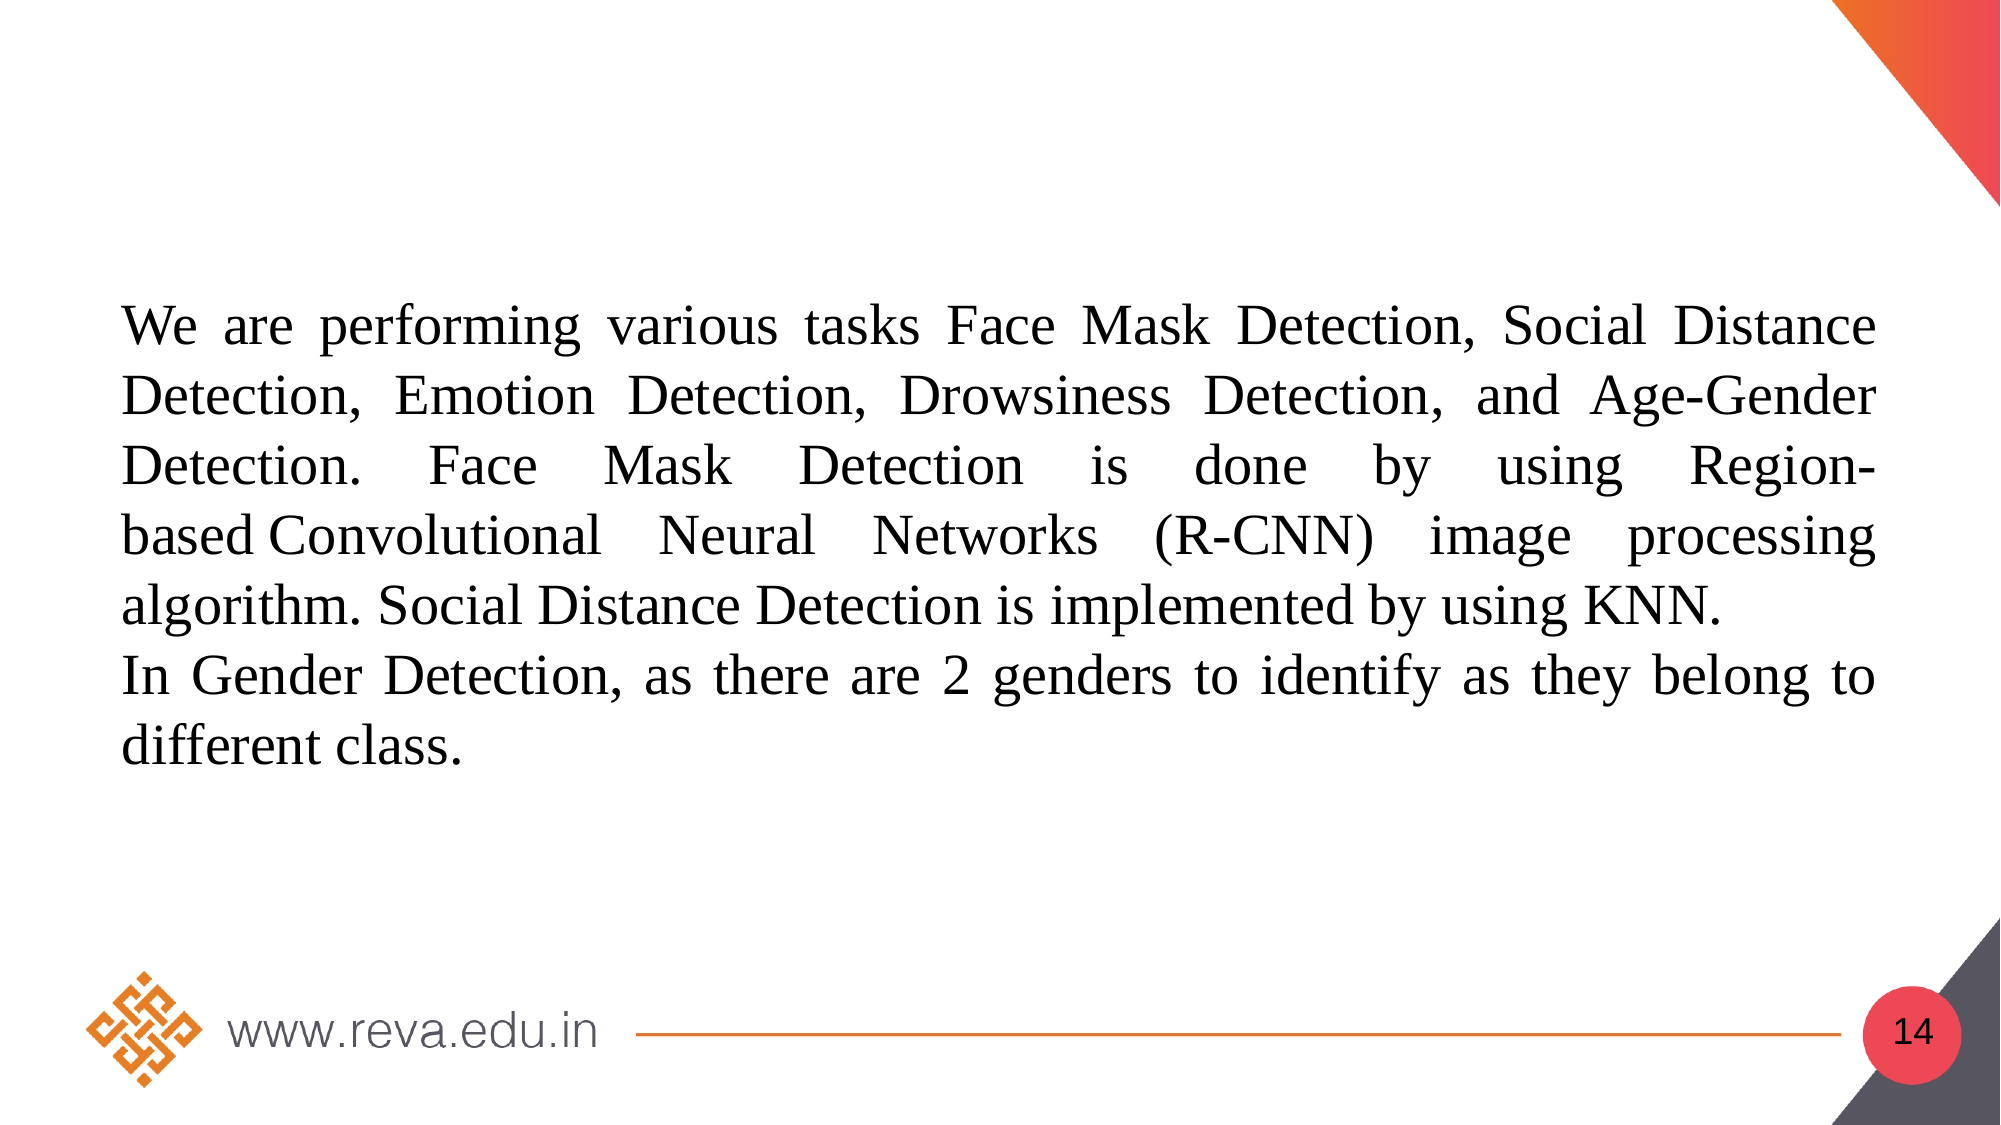

We are performing various tasks Face Mask Detection, Social Distance Detection, Emotion Detection, Drowsiness Detection, and Age-Gender Detection. Face Mask Detection is done by using Region-based Convolutional Neural Networks (R-CNN) image processing algorithm. Social Distance Detection is implemented by using KNN.
In Gender Detection, as there are 2 genders to identify as they belong to different class.
14